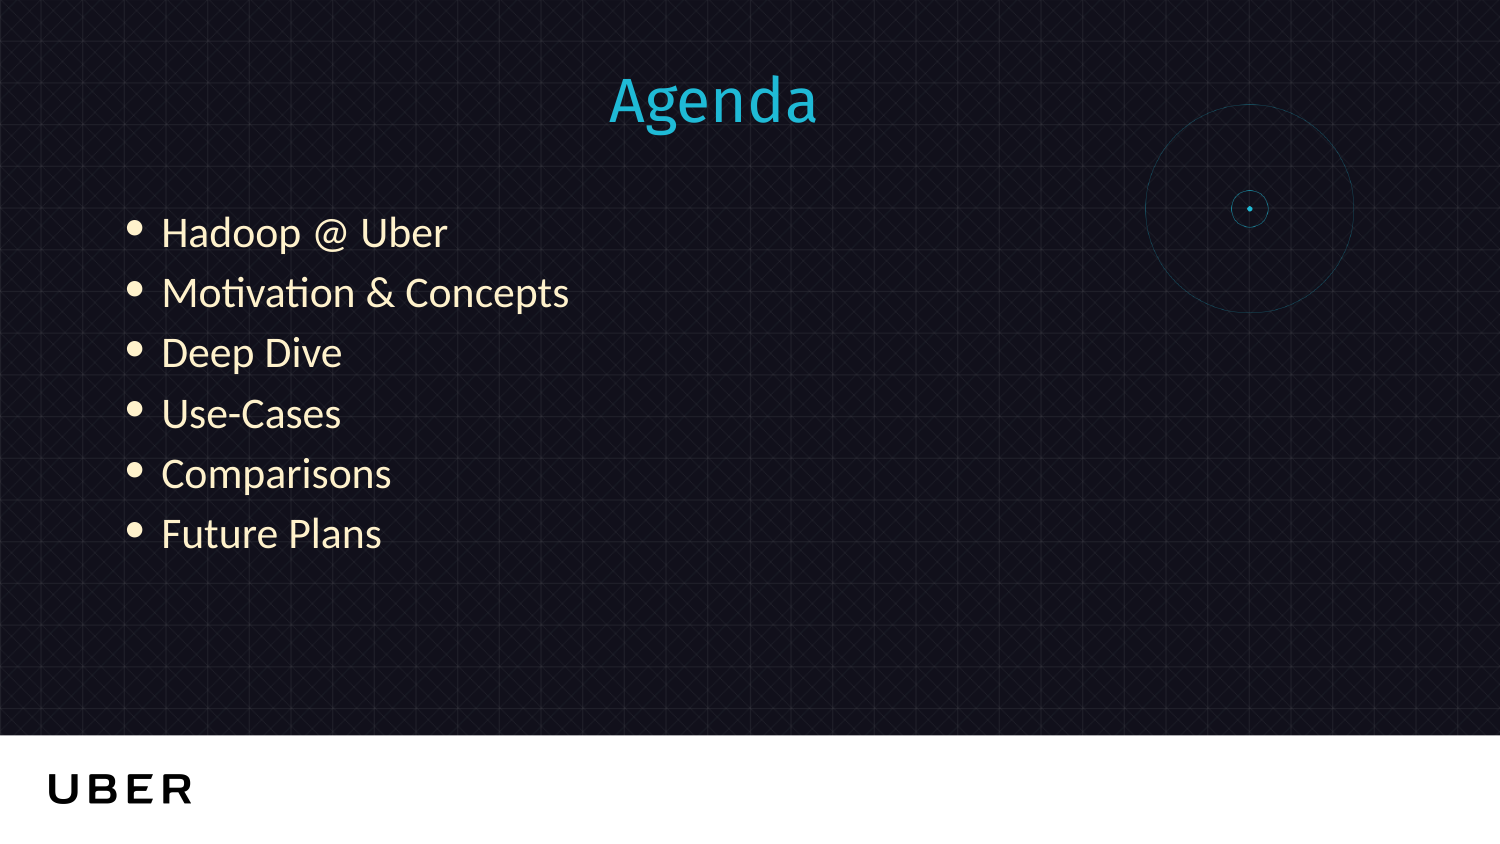

Agenda

Hadoop @ Uber
Motivation & Concepts
Deep Dive
Use-Cases
Comparisons
Future Plans